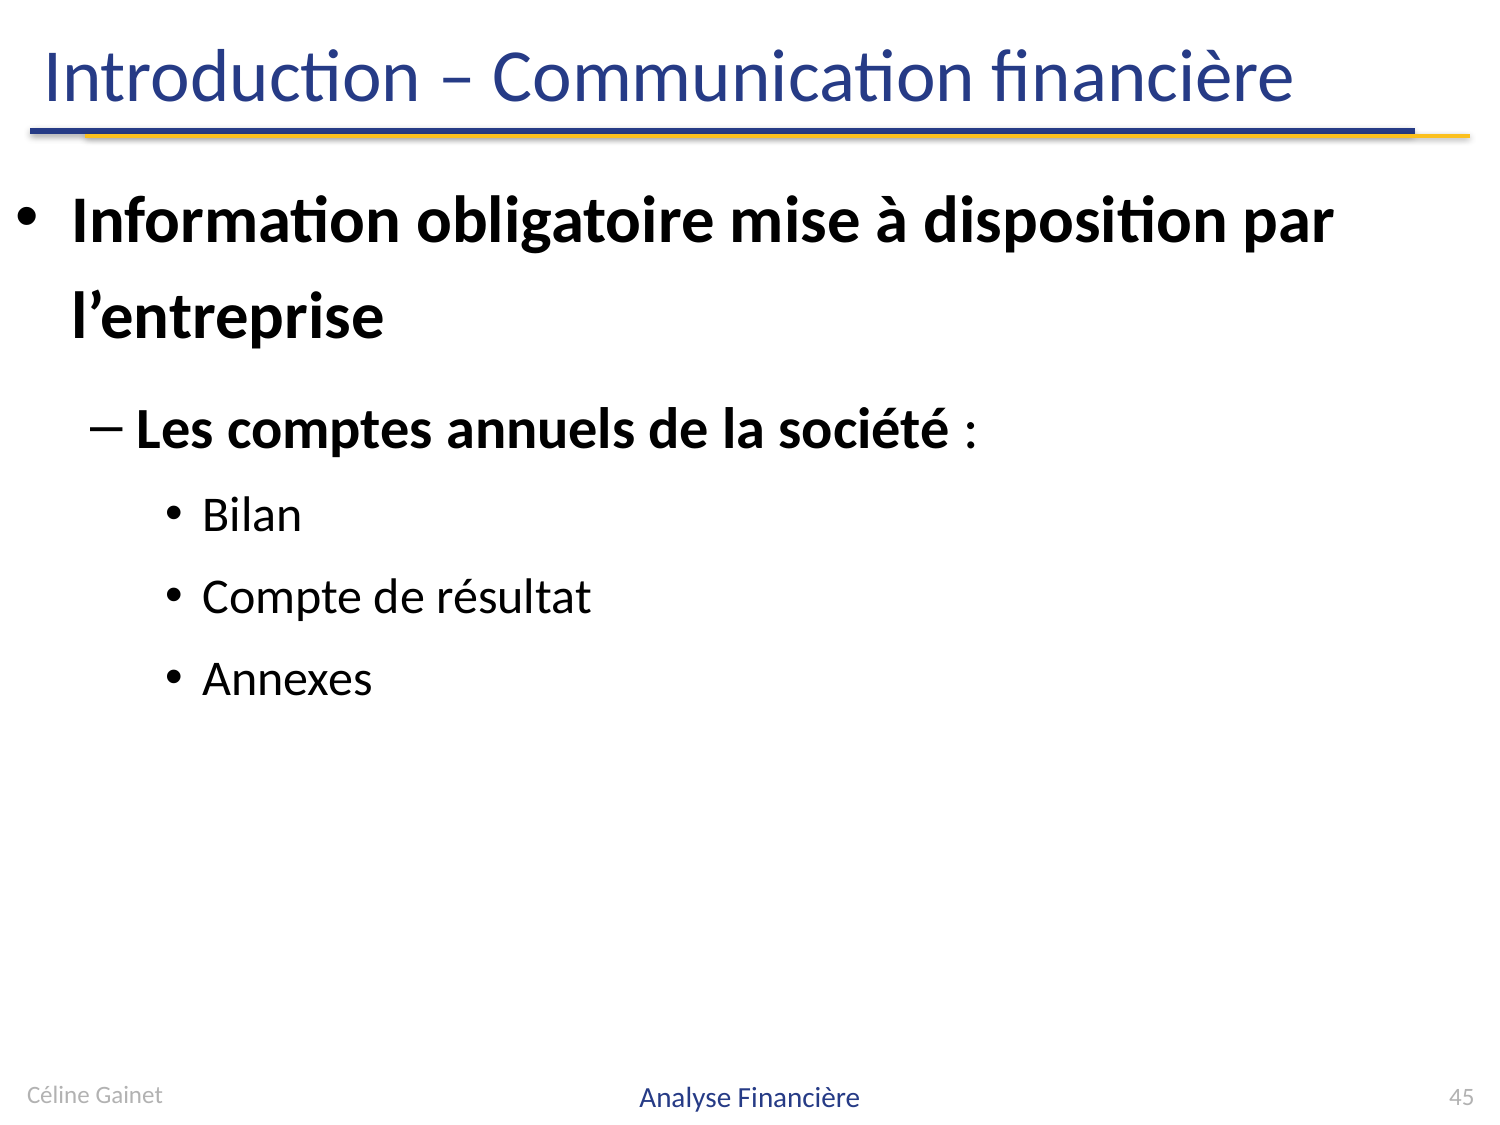

# Introduction – Communication financière
Information obligatoire mise à disposition par l’entreprise
Les comptes annuels de la société :
Bilan
Compte de résultat
Annexes
Céline Gainet
Analyse Financière
45